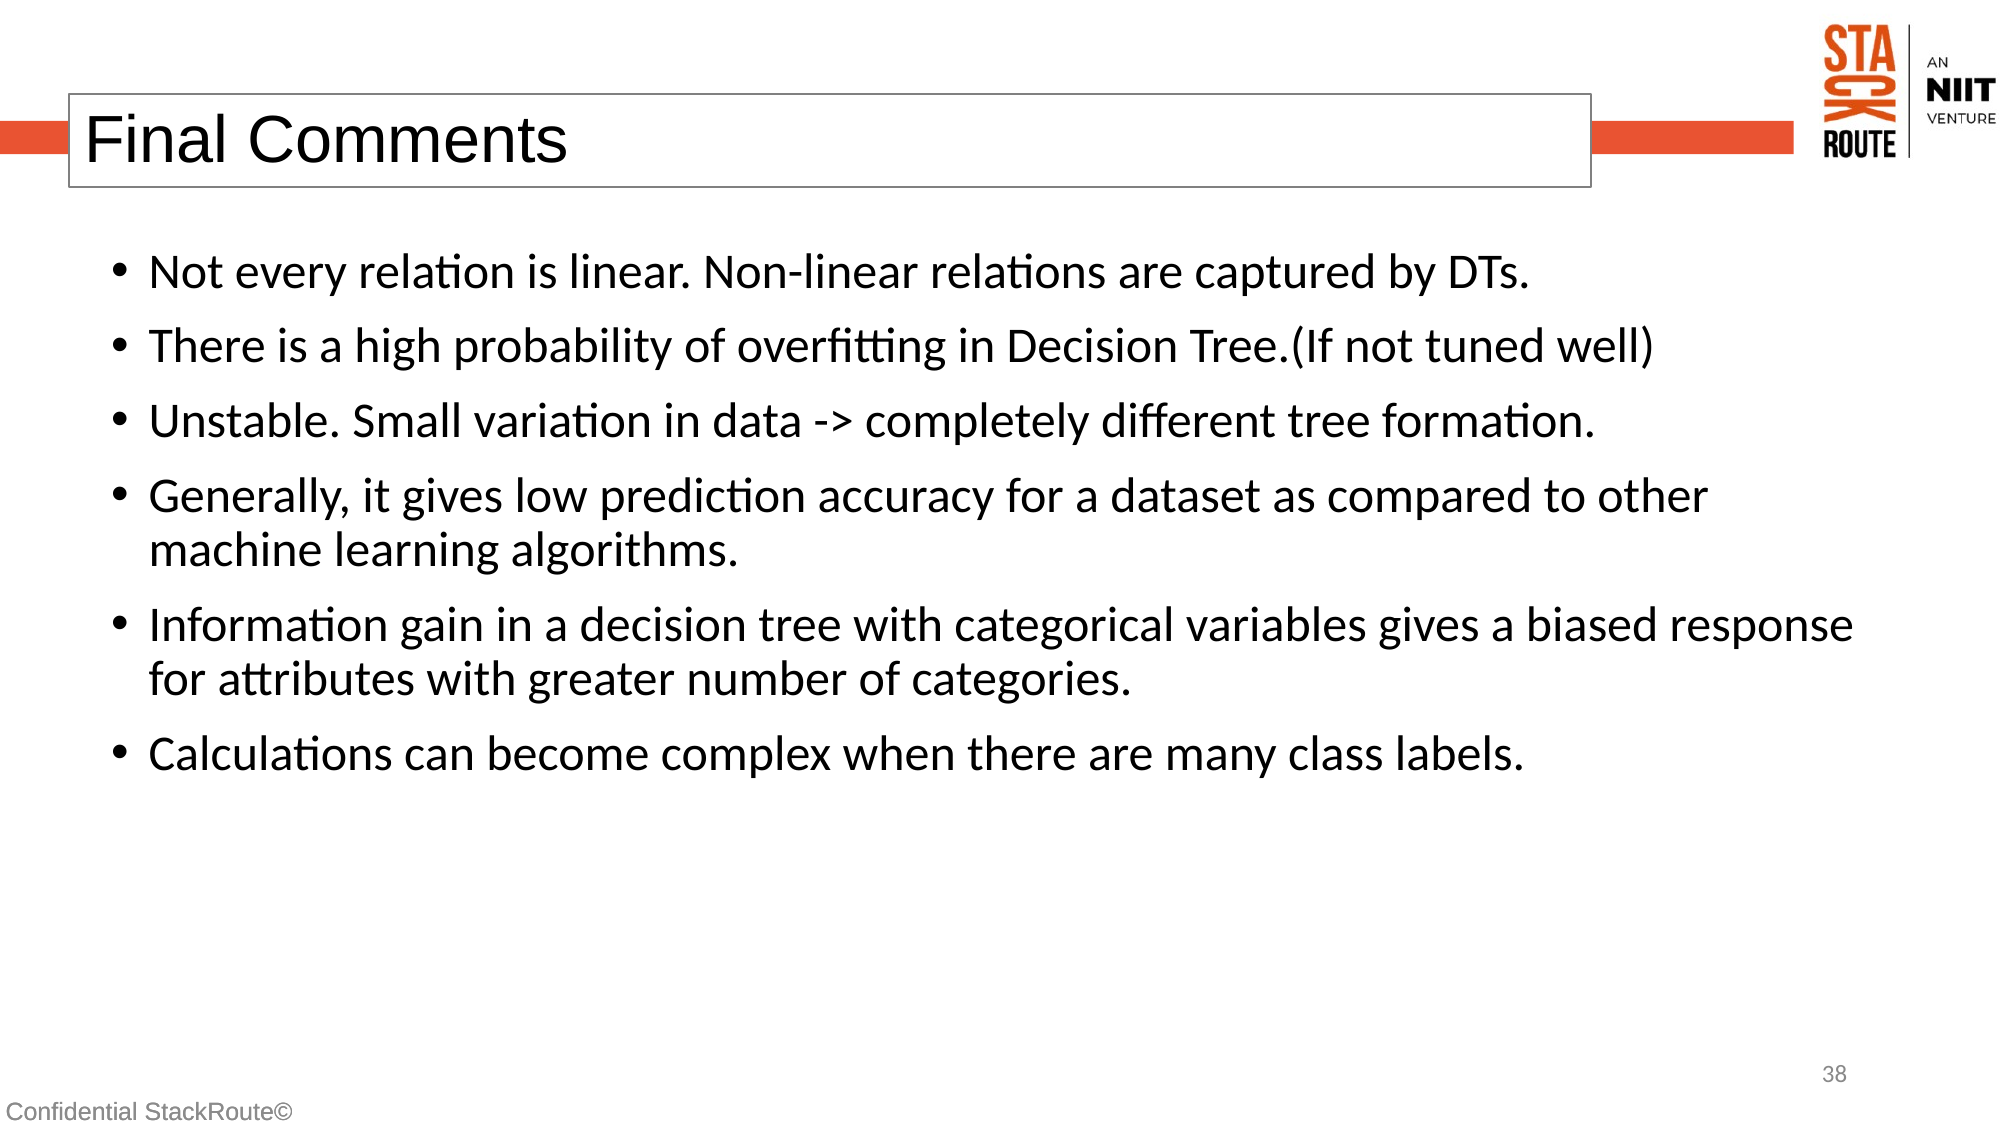

# Final Comments
Not every relation is linear. Non-linear relations are captured by DTs.
There is a high probability of overfitting in Decision Tree.(If not tuned well)
Unstable. Small variation in data -> completely different tree formation.
Generally, it gives low prediction accuracy for a dataset as compared to other machine learning algorithms.
Information gain in a decision tree with categorical variables gives a biased response for attributes with greater number of categories.
Calculations can become complex when there are many class labels.

38